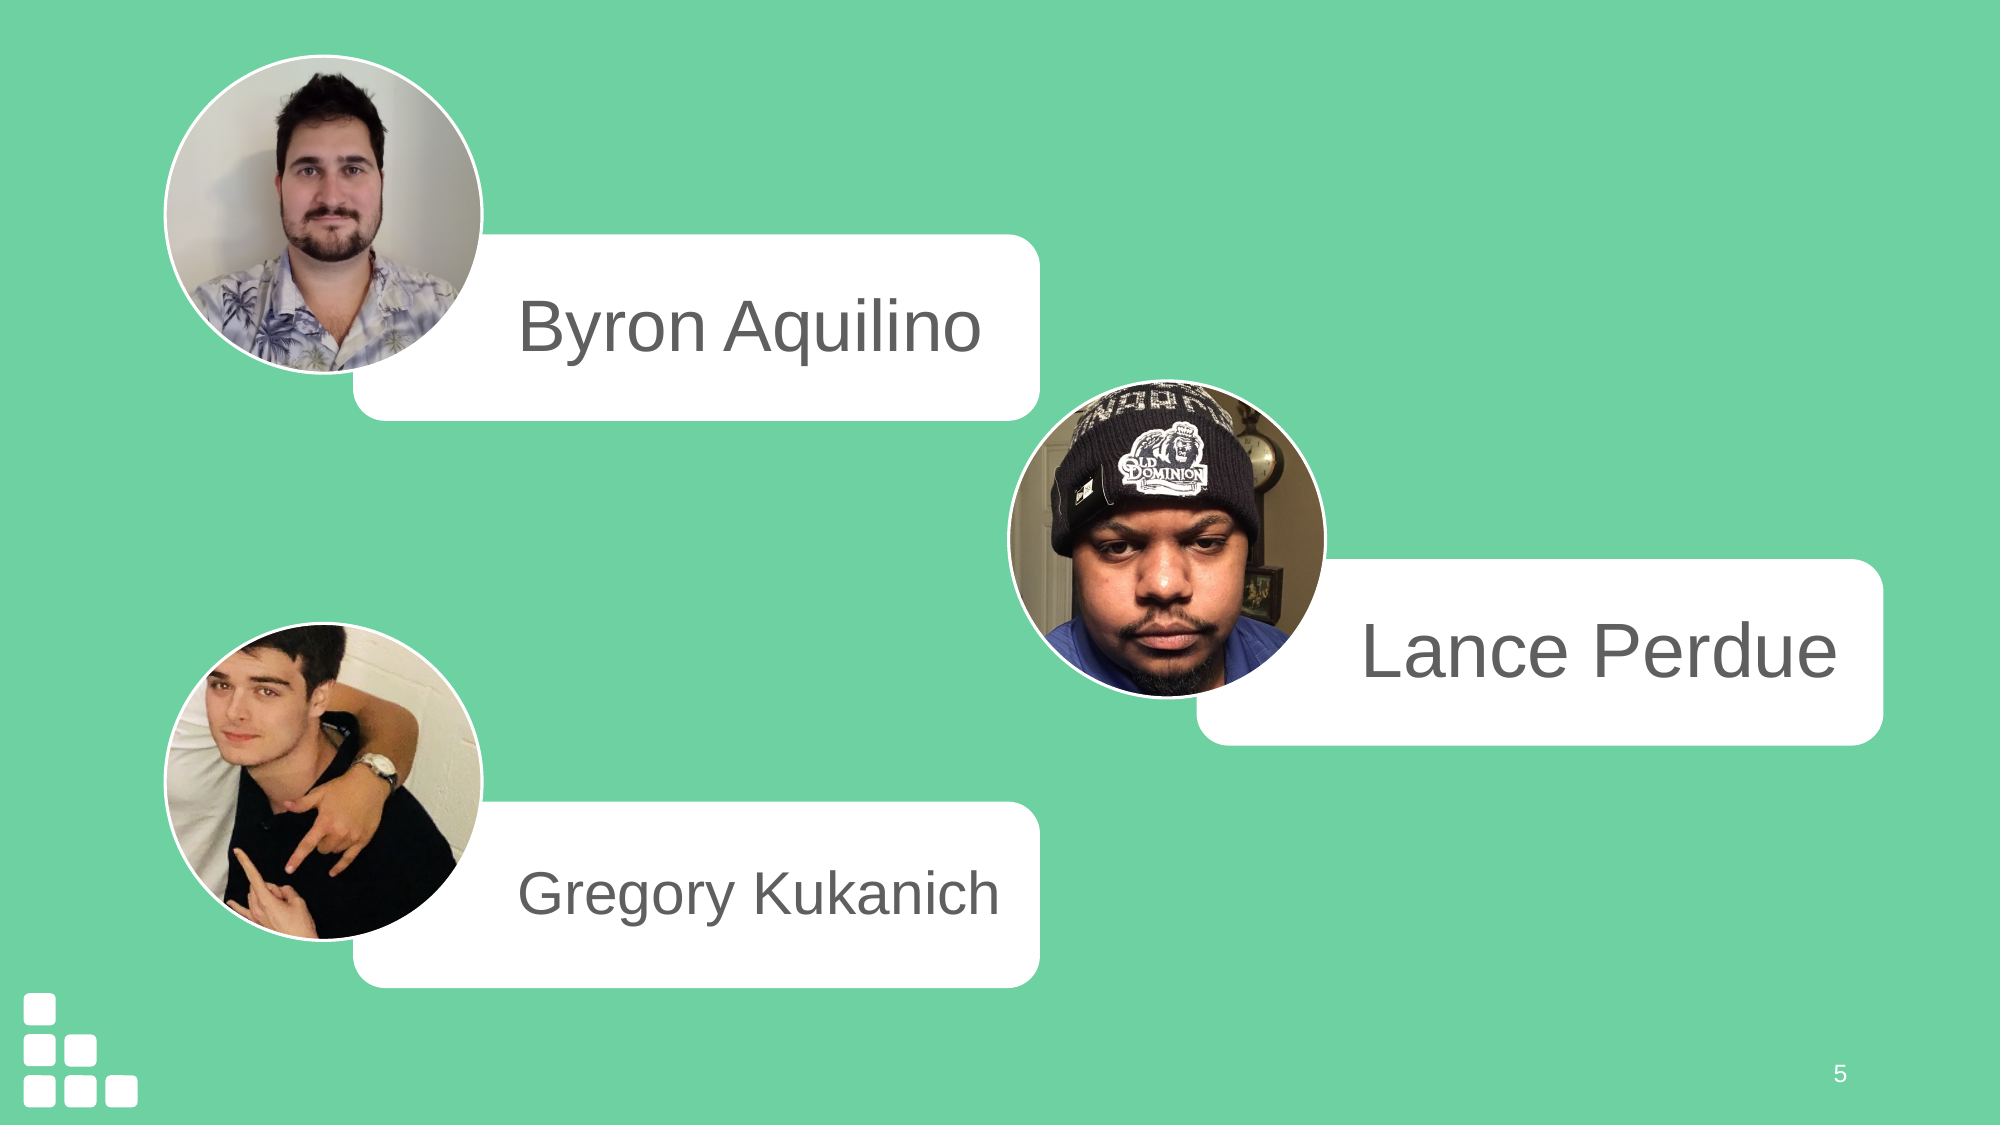

Byron Aquilino
Lance Perdue
Gregory Kukanich
5